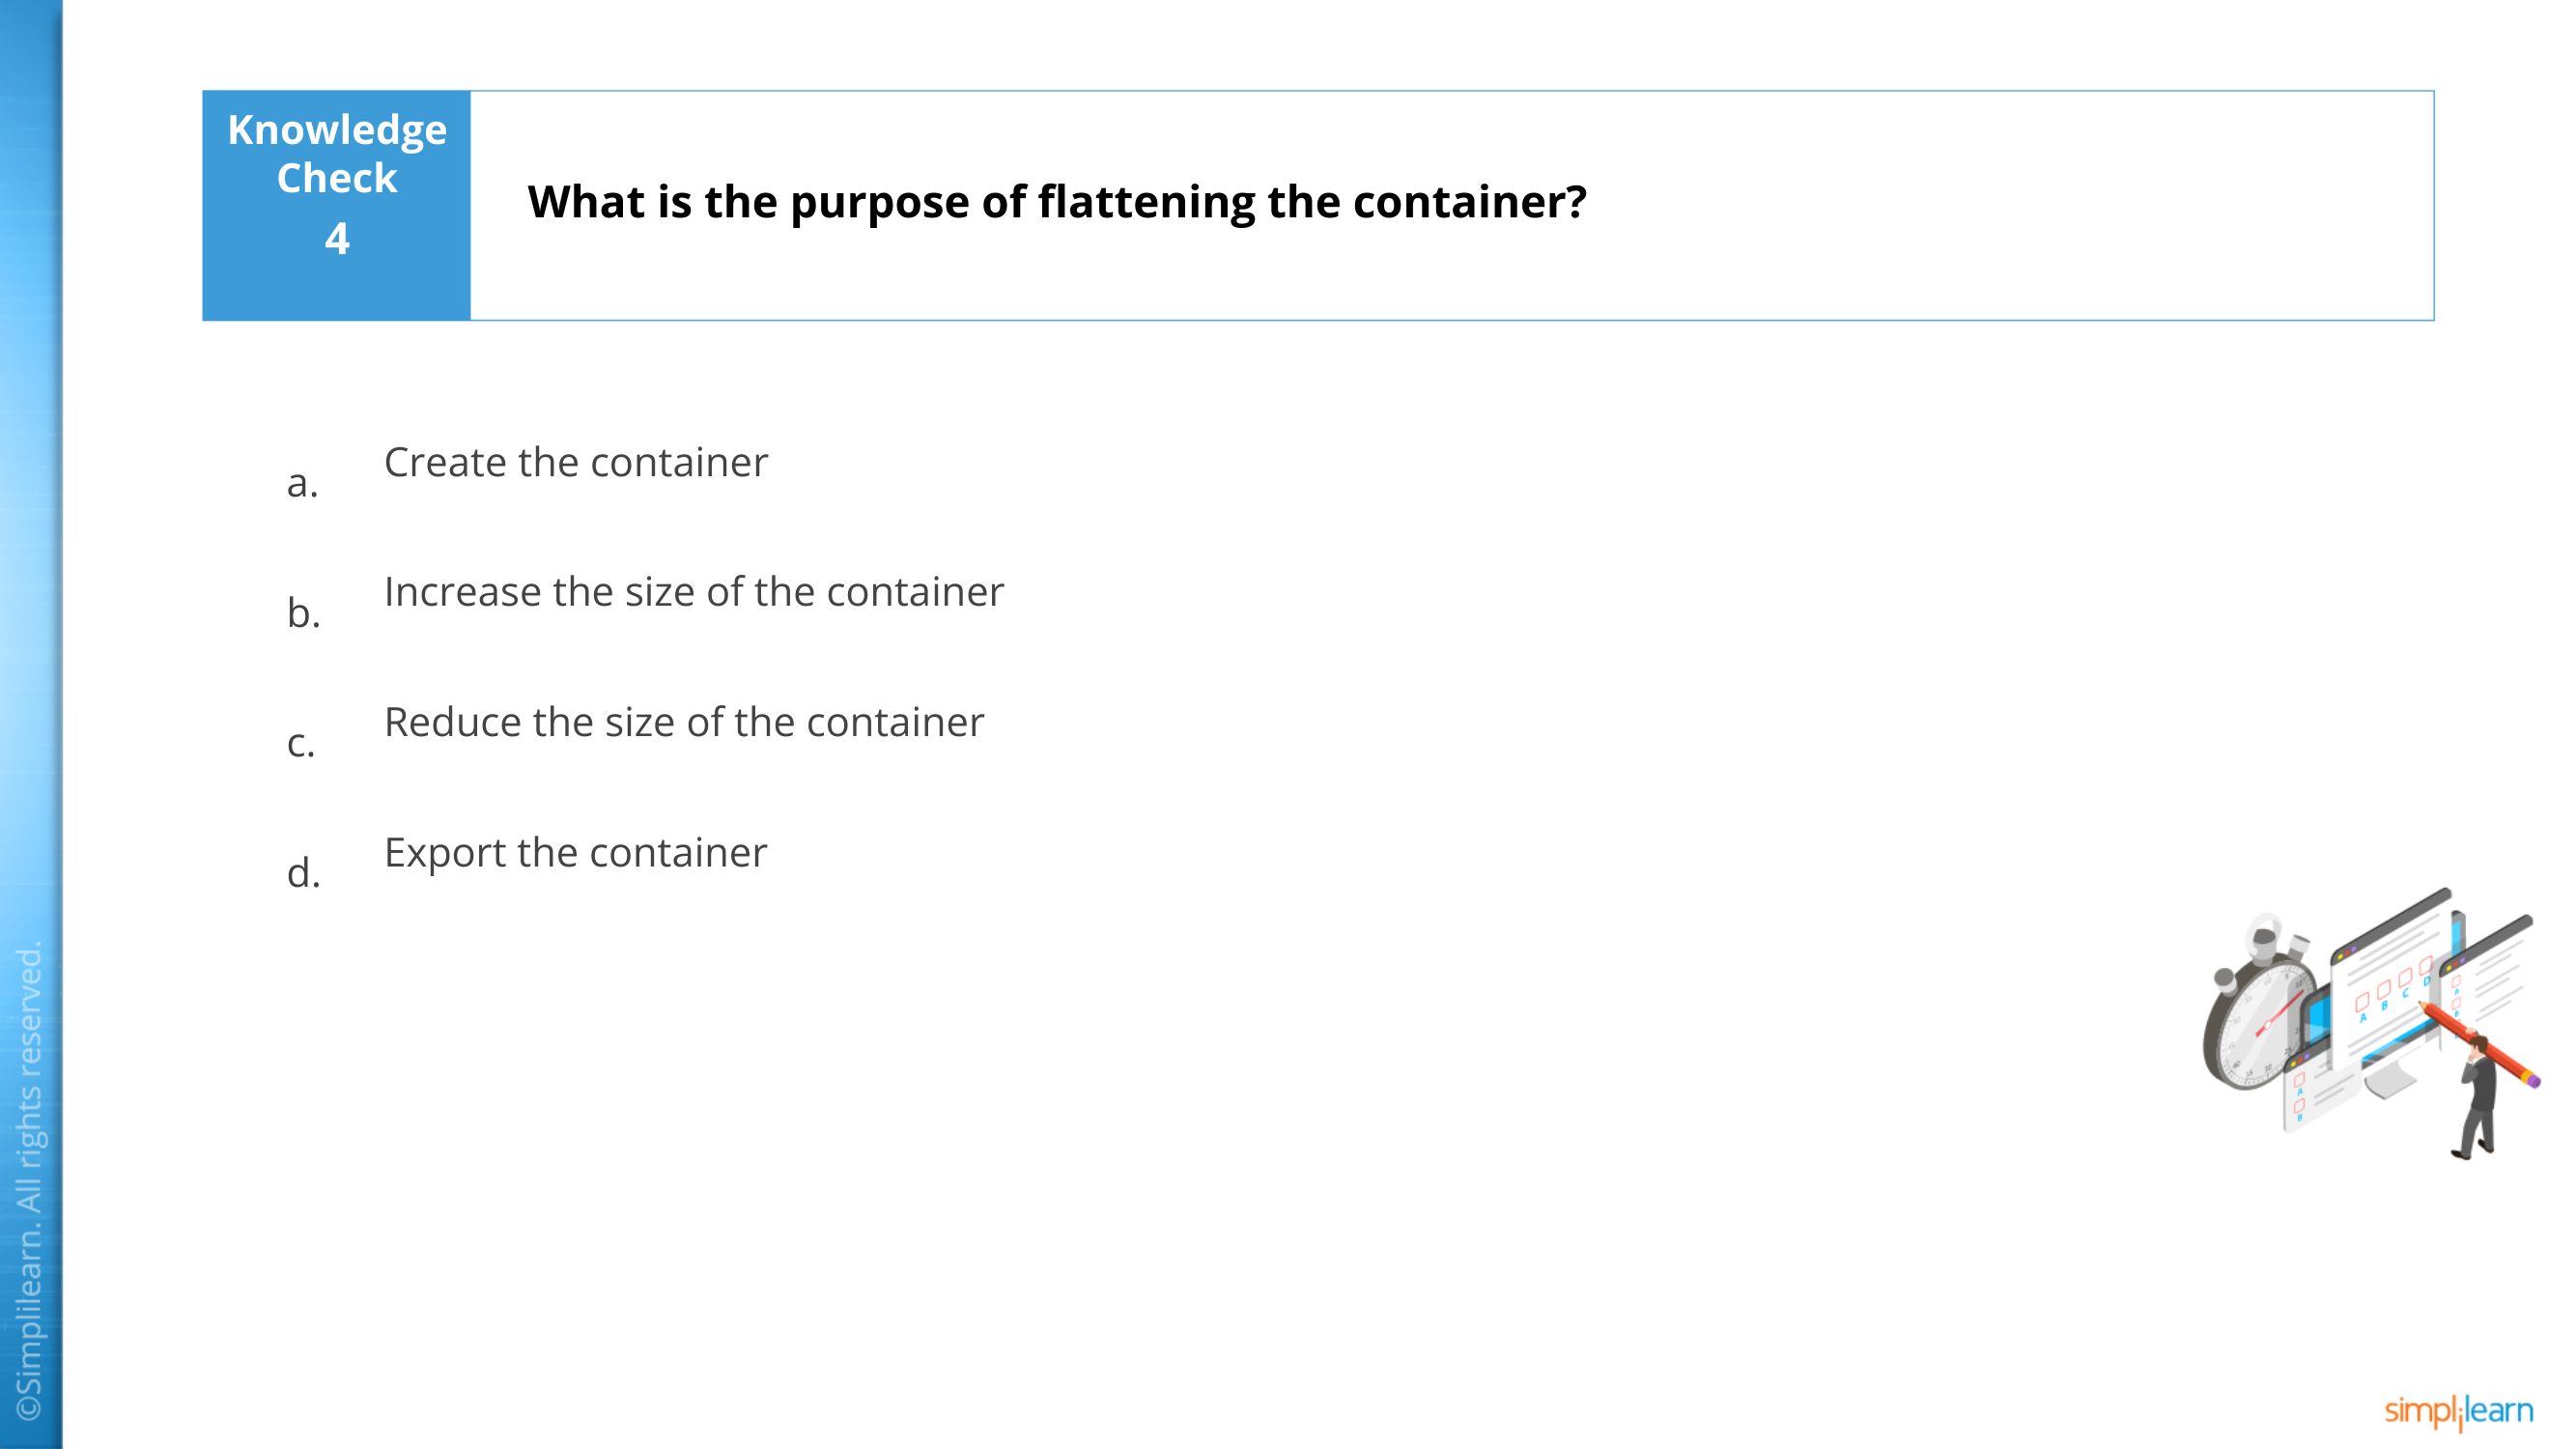

What is the purpose of flattening the container?
4
Create the container
Increase the size of the container
Reduce the size of the container
Export the container